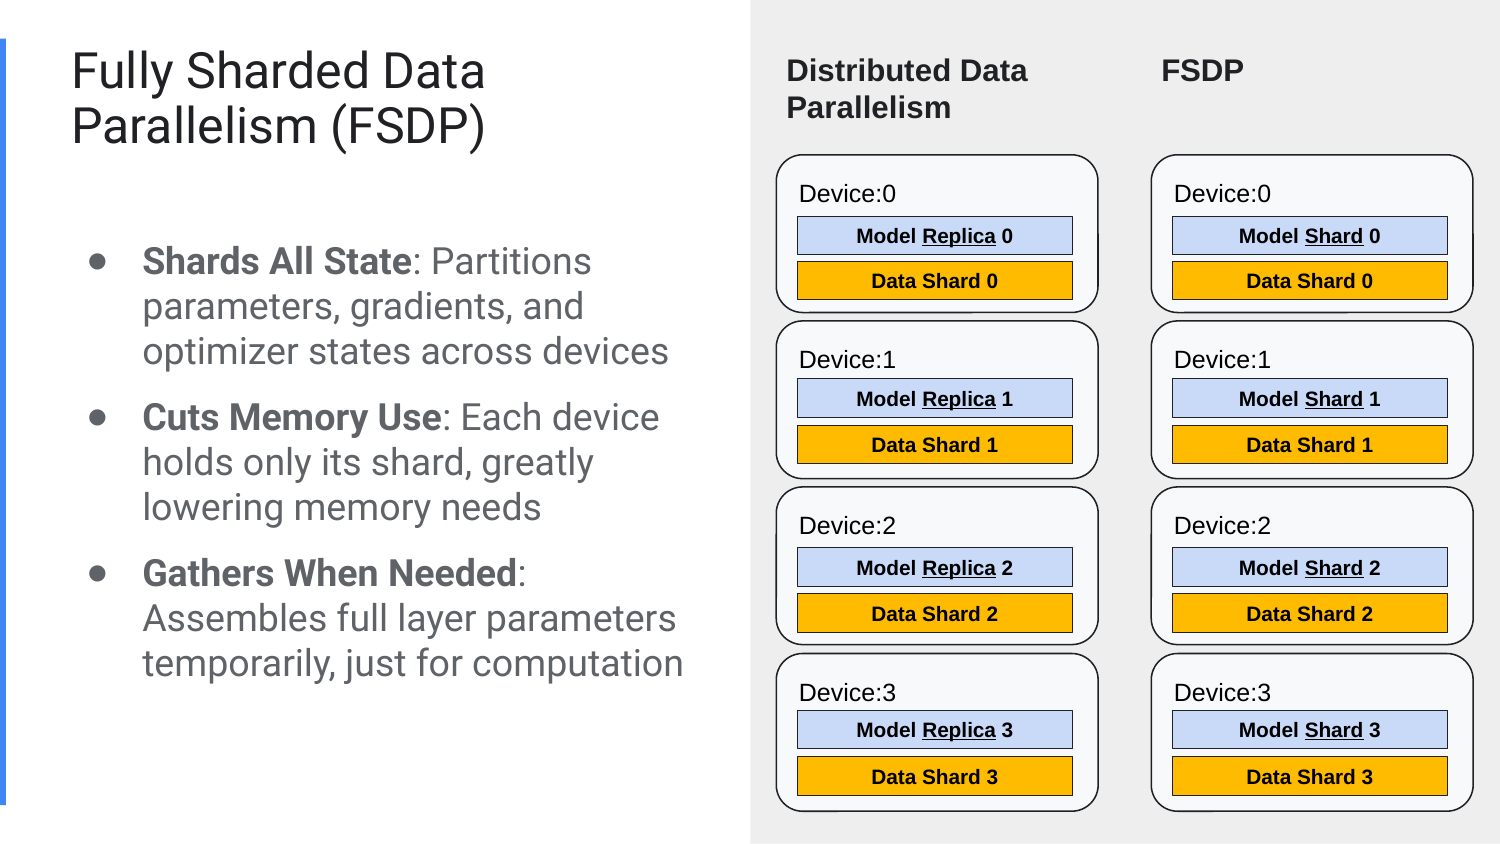

# Fully Sharded Data Parallelism (FSDP)
Distributed Data
Parallelism
Device:0
Model Replica 0
Device:1
Model Replica 1
Device:2
Model Replica 2
Device:3
Model Replica 3
FSDP
Device:0
Model Shard 0
Device:1
Model Shard 1
Device:2
Model Shard 2
Device:3
Model Shard 3
Shards All State: Partitions parameters, gradients, and optimizer states across devices
Cuts Memory Use: Each device holds only its shard, greatly lowering memory needs
Gathers When Needed: Assembles full layer parameters temporarily, just for computation
Data Shard 0
Data Shard 1
Data Shard 2
Data Shard 3
Data Shard 0
Data Shard 1
Data Shard 2
Data Shard 3